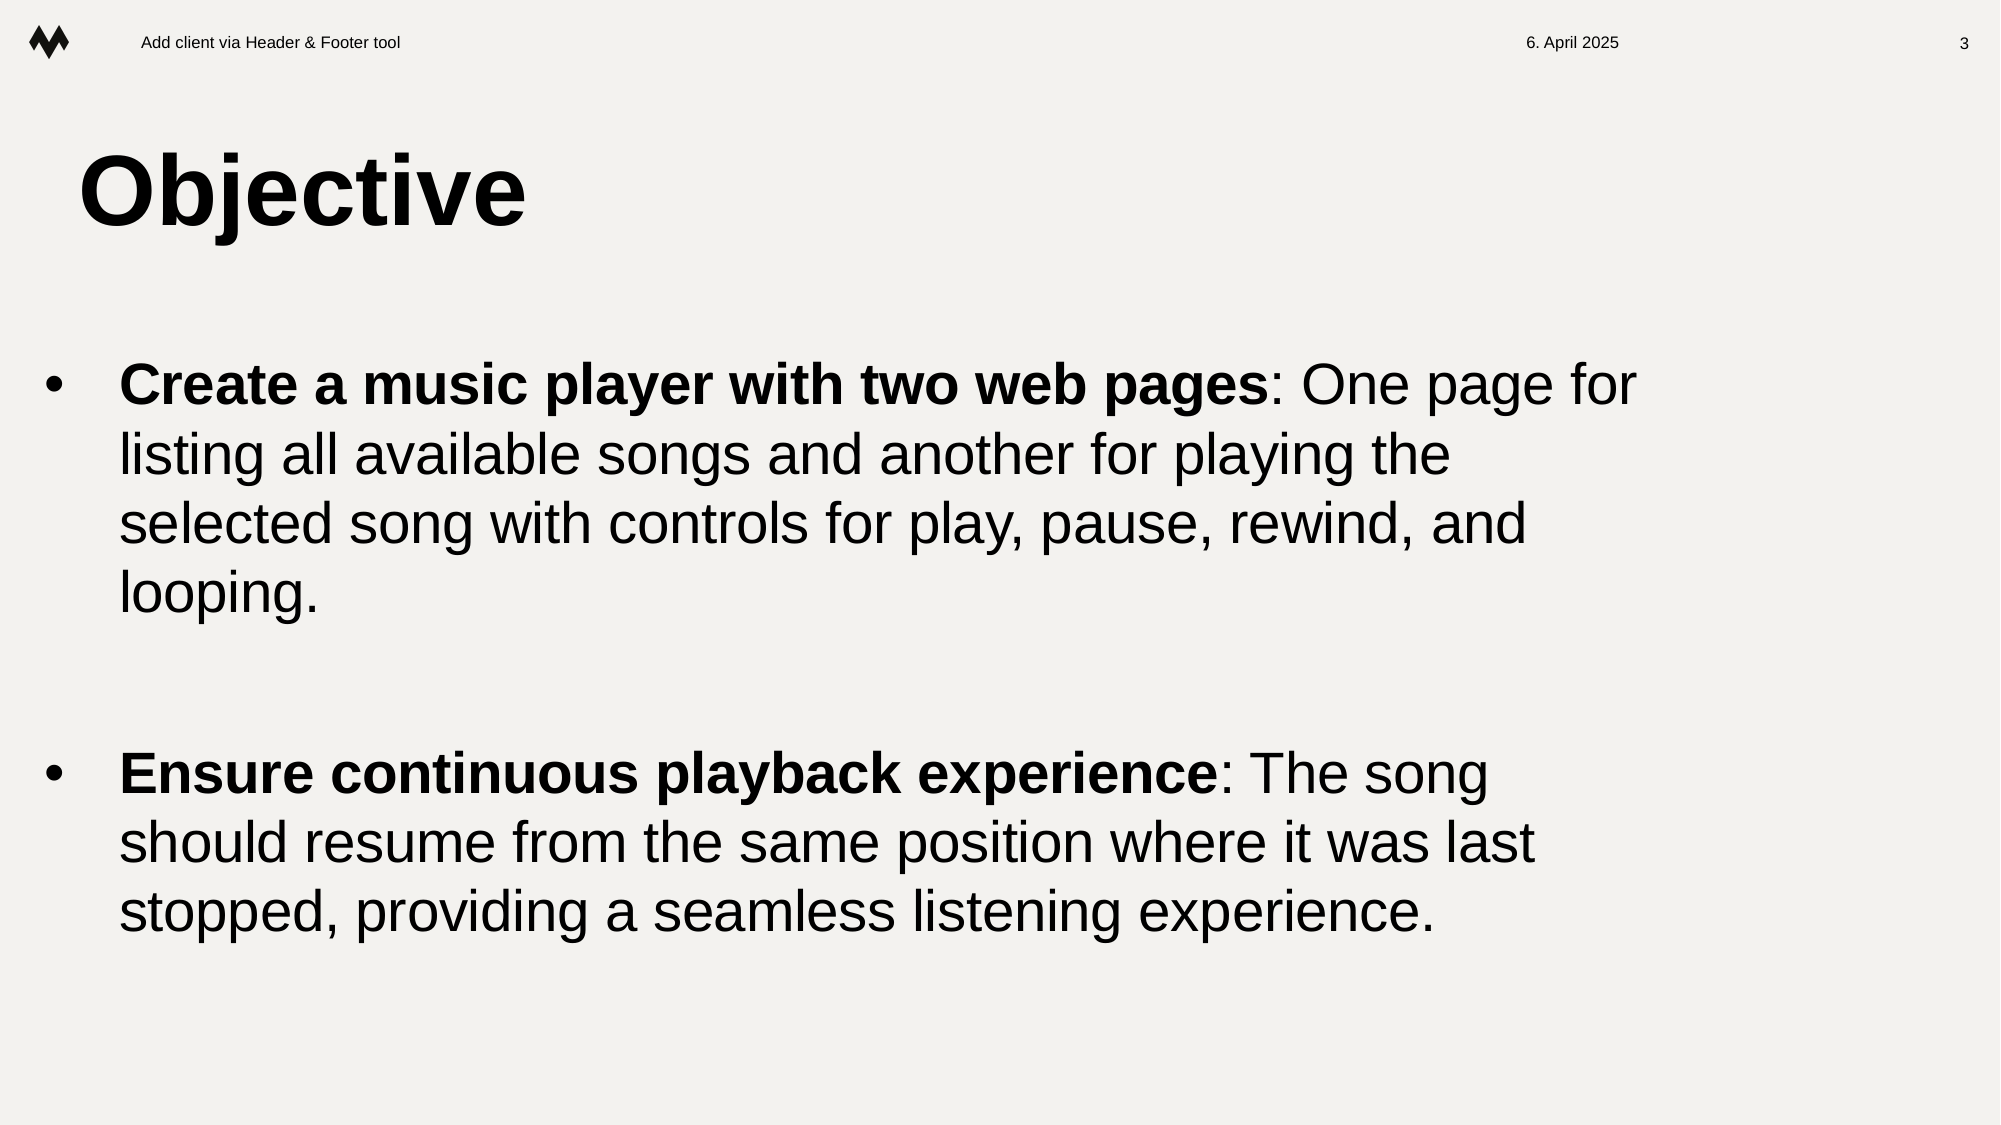

6. April 2025
Add client via Header & Footer tool
#
3
Objective
Create a music player with two web pages: One page for listing all available songs and another for playing the selected song with controls for play, pause, rewind, and looping.

Ensure continuous playback experience: The song should resume from the same position where it was last stopped, providing a seamless listening experience.